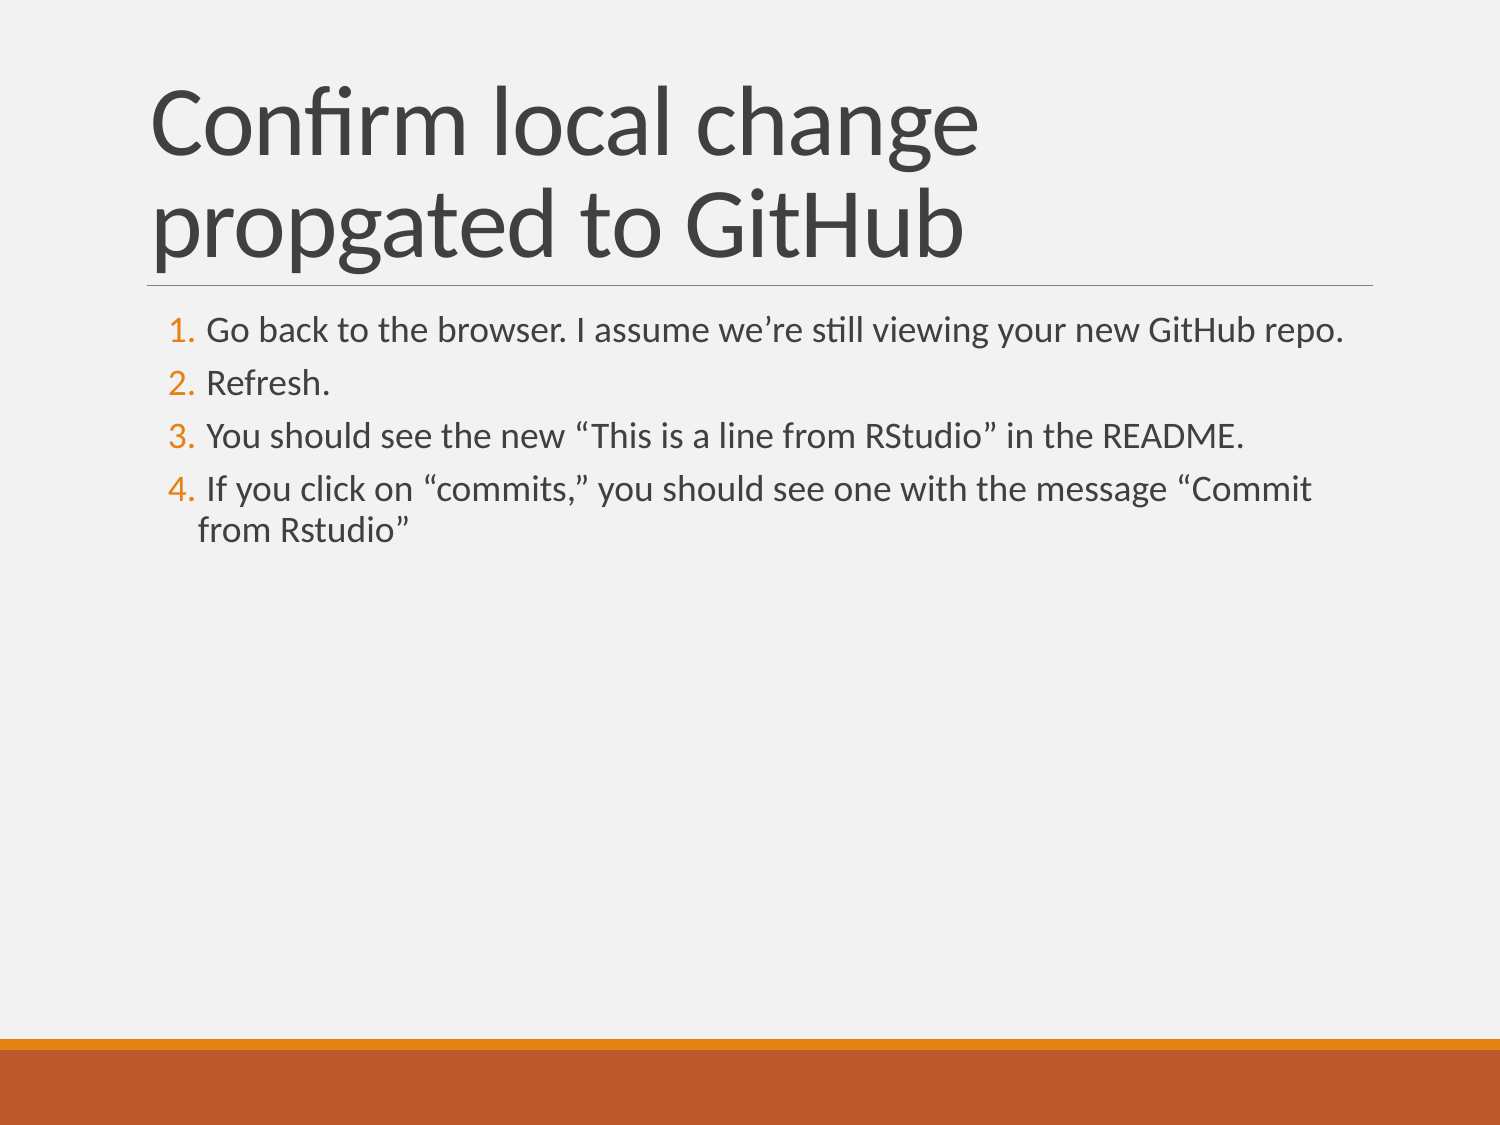

# Confirm local change propgated to GitHub
 Go back to the browser. I assume we’re still viewing your new GitHub repo.
 Refresh.
 You should see the new “This is a line from RStudio” in the README.
 If you click on “commits,” you should see one with the message “Commit from Rstudio”